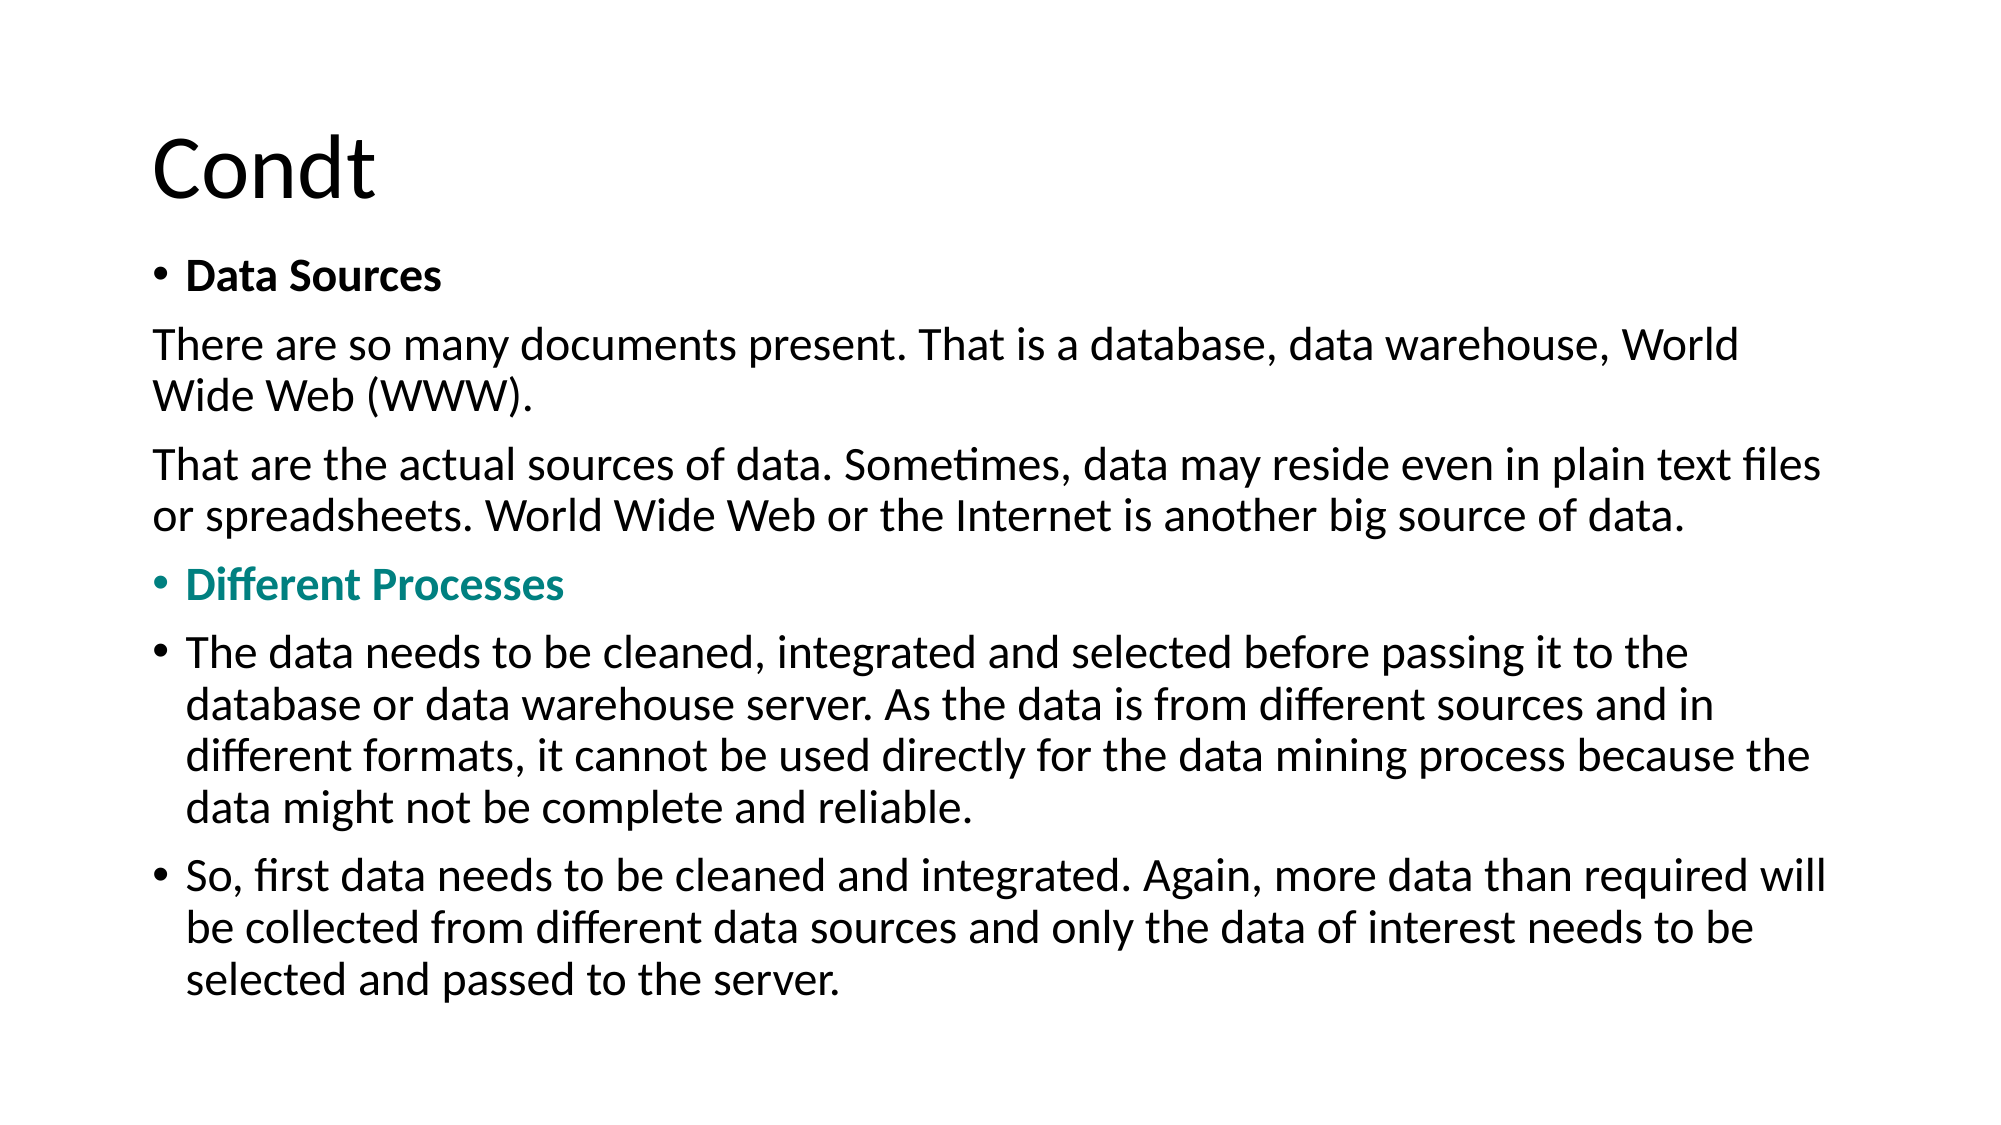

# Condt
Data Sources
There are so many documents present. That is a database, data warehouse, World Wide Web (WWW).
That are the actual sources of data. Sometimes, data may reside even in plain text files or spreadsheets. World Wide Web or the Internet is another big source of data.
Different Processes
The data needs to be cleaned, integrated and selected before passing it to the database or data warehouse server. As the data is from different sources and in different formats, it cannot be used directly for the data mining process because the data might not be complete and reliable.
So, first data needs to be cleaned and integrated. Again, more data than required will be collected from different data sources and only the data of interest needs to be selected and passed to the server.